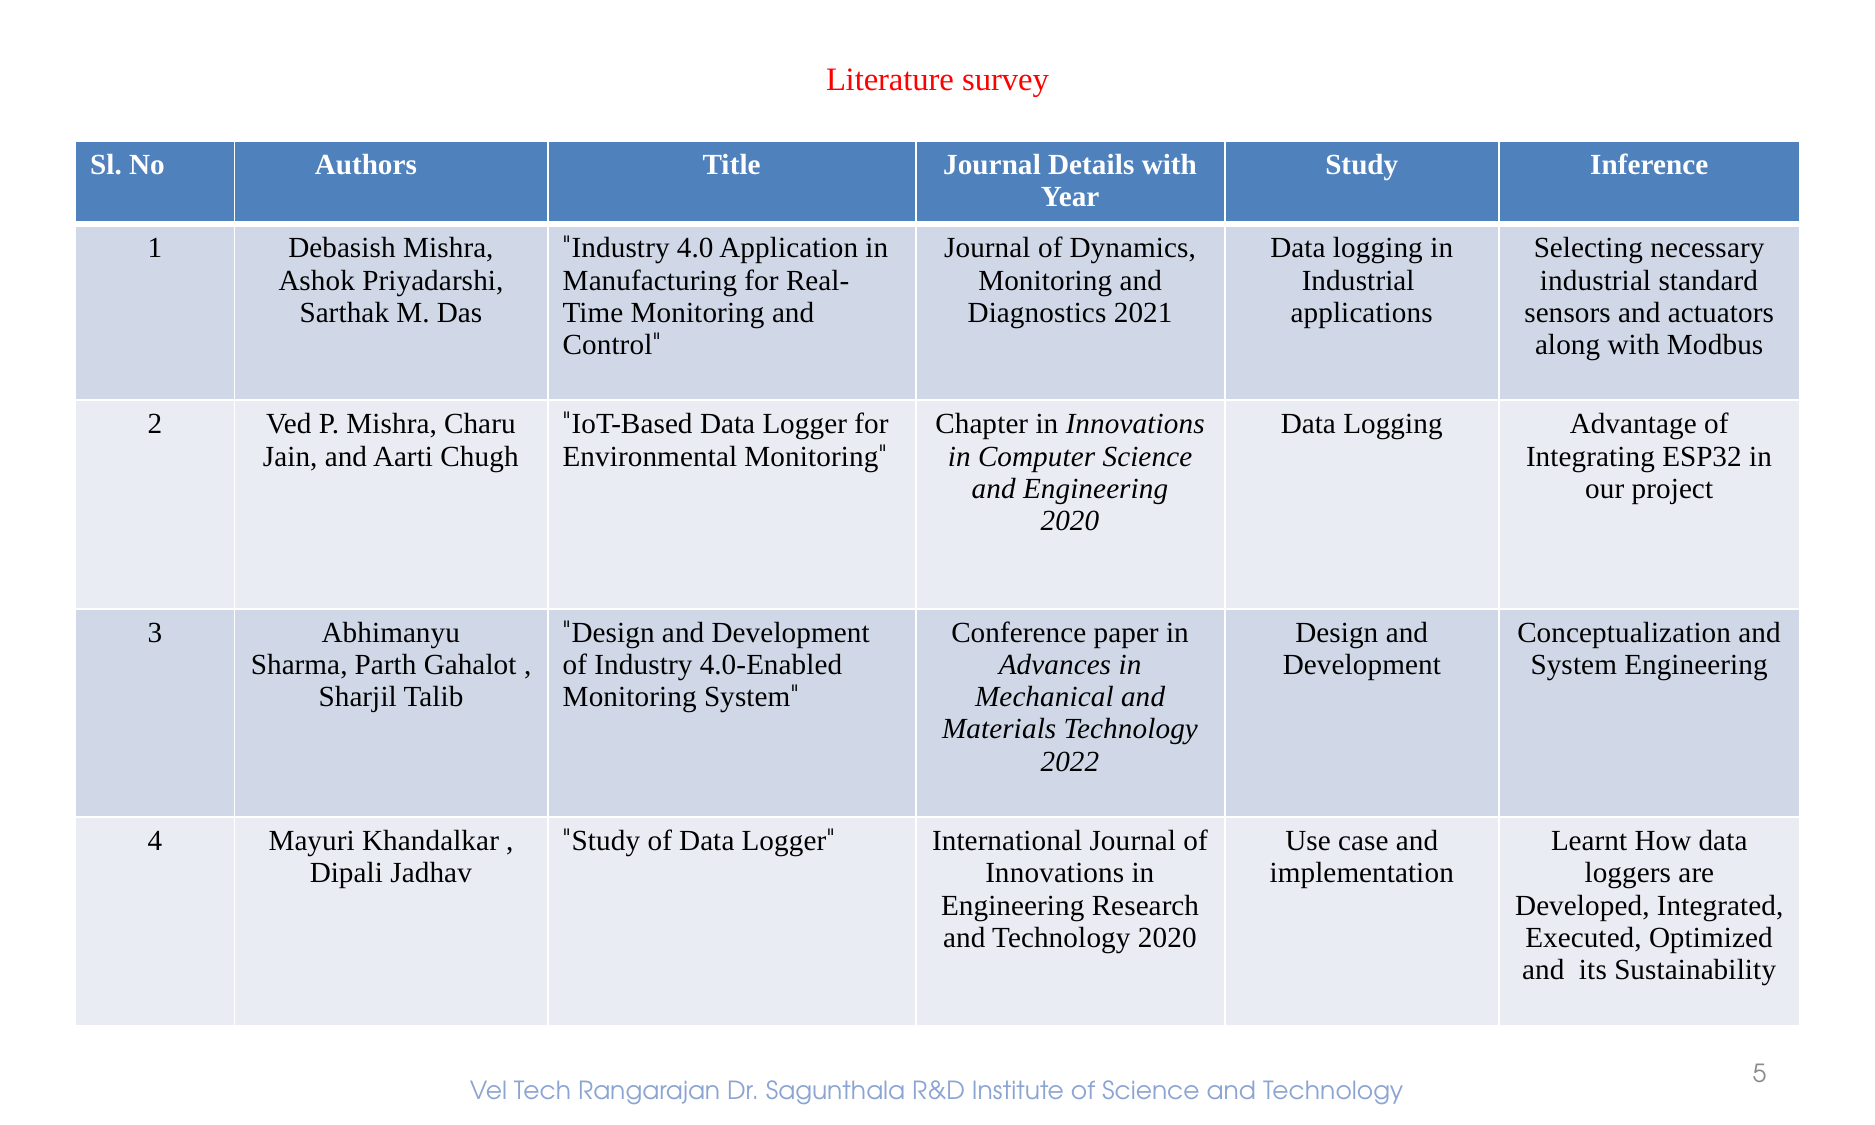

# Literature survey
| Sl. No | Authors | Title | Journal Details with Year | Study | Inference |
| --- | --- | --- | --- | --- | --- |
| 1 | Debasish Mishra, Ashok Priyadarshi, Sarthak M. Das | "Industry 4.0 Application in Manufacturing for Real-Time Monitoring and Control" | Journal of Dynamics, Monitoring and Diagnostics 2021 | Data logging in Industrial applications | Selecting necessary industrial standard sensors and actuators along with Modbus |
| 2 | Ved P. Mishra, Charu Jain, and Aarti Chugh | "IoT-Based Data Logger for Environmental Monitoring" | Chapter in Innovations in Computer Science and Engineering 2020 | Data Logging | Advantage of Integrating ESP32 in our project |
| 3 | Abhimanyu Sharma, Parth Gahalot , Sharjil Talib | "Design and Development of Industry 4.0-Enabled Monitoring System" | Conference paper in Advances in Mechanical and Materials Technology 2022 | Design and Development | Conceptualization and System Engineering |
| 4 | Mayuri Khandalkar , Dipali Jadhav | "Study of Data Logger" | International Journal of Innovations in Engineering Research and Technology 2020 | Use case and implementation | Learnt How data loggers are Developed, Integrated, Executed, Optimized and its Sustainability |
5
Vel Tech Rangarajan Dr. Sagunthala R&D Institute of Science and Technology